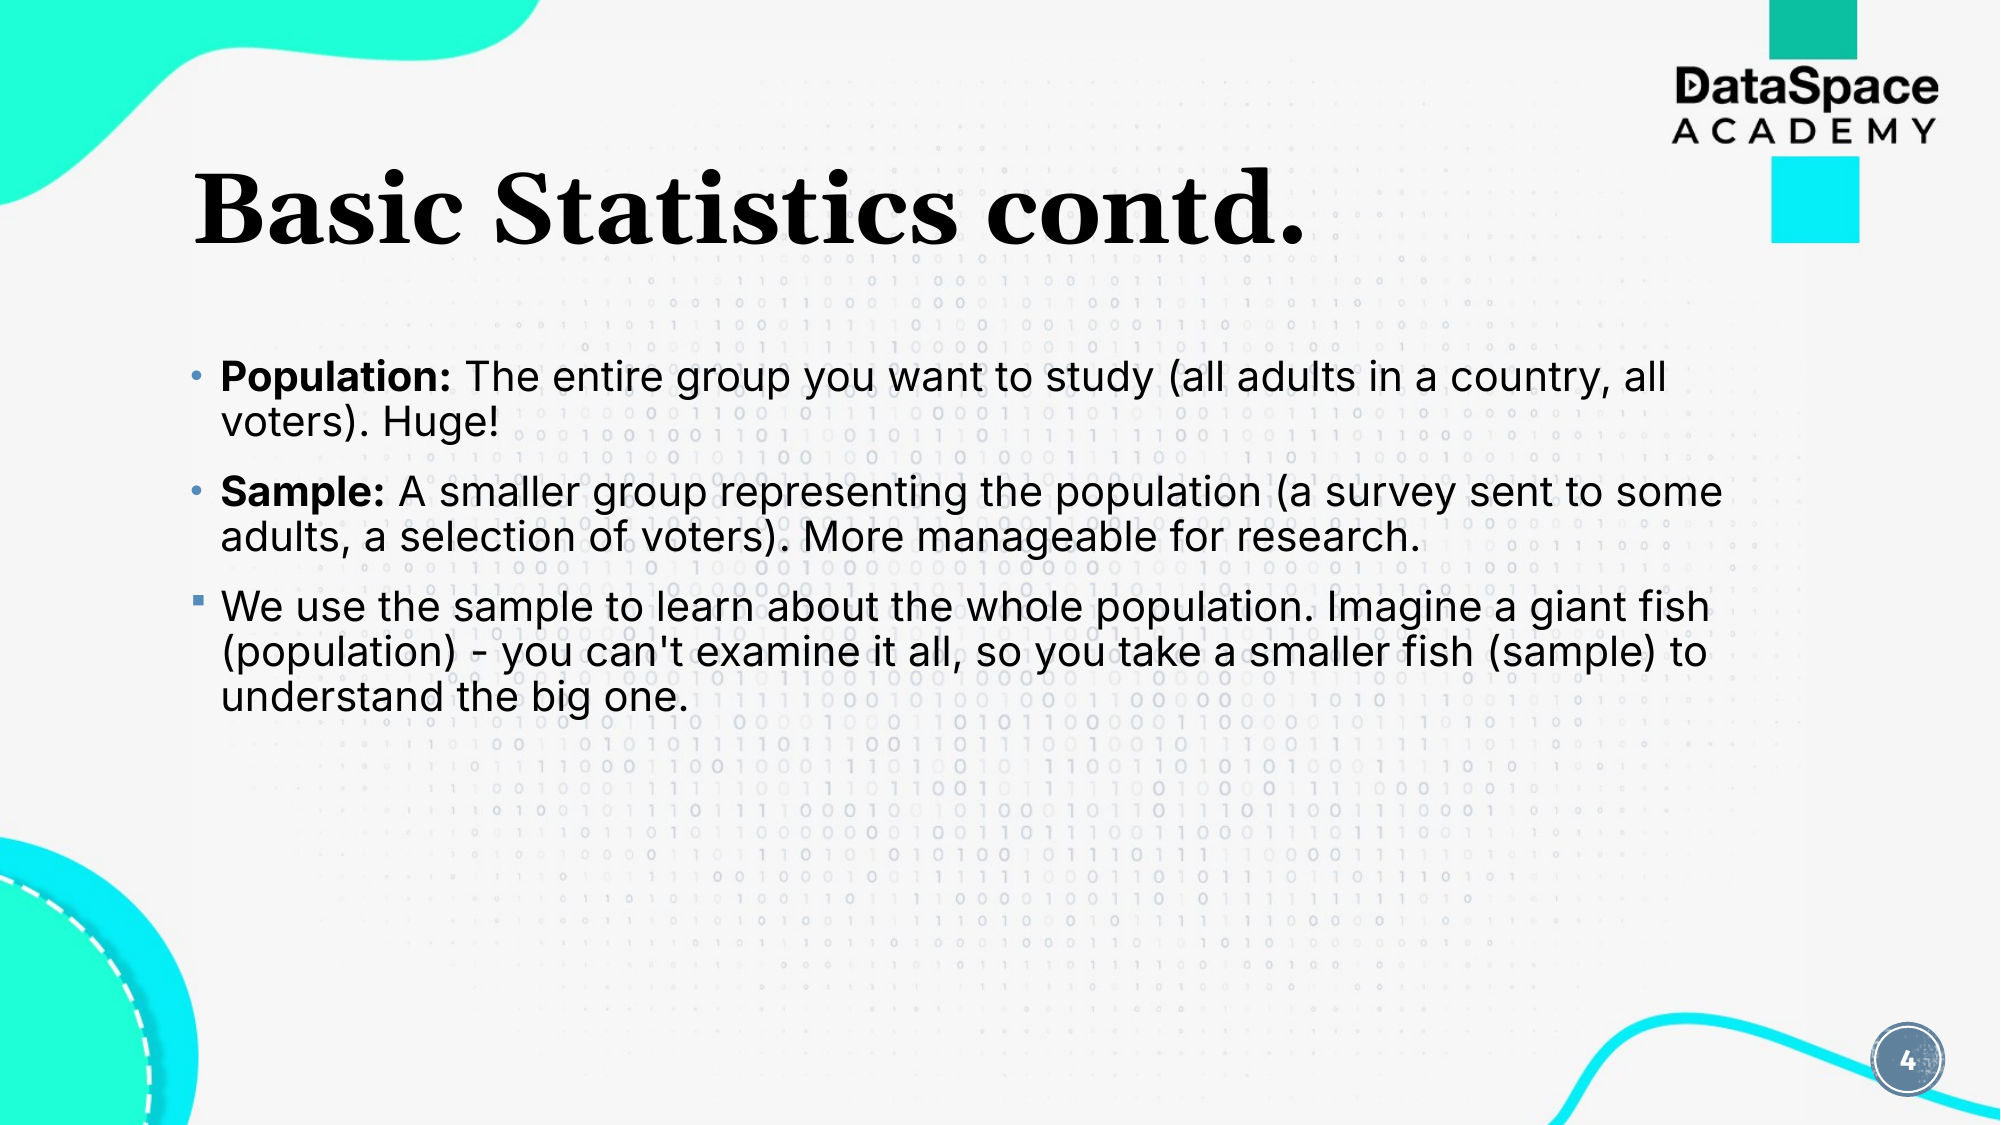

# Basic Statistics contd.
Population: The entire group you want to study (all adults in a country, all voters). Huge!
Sample: A smaller group representing the population (a survey sent to some adults, a selection of voters). More manageable for research.
We use the sample to learn about the whole population. Imagine a giant fish (population) - you can't examine it all, so you take a smaller fish (sample) to understand the big one.

4